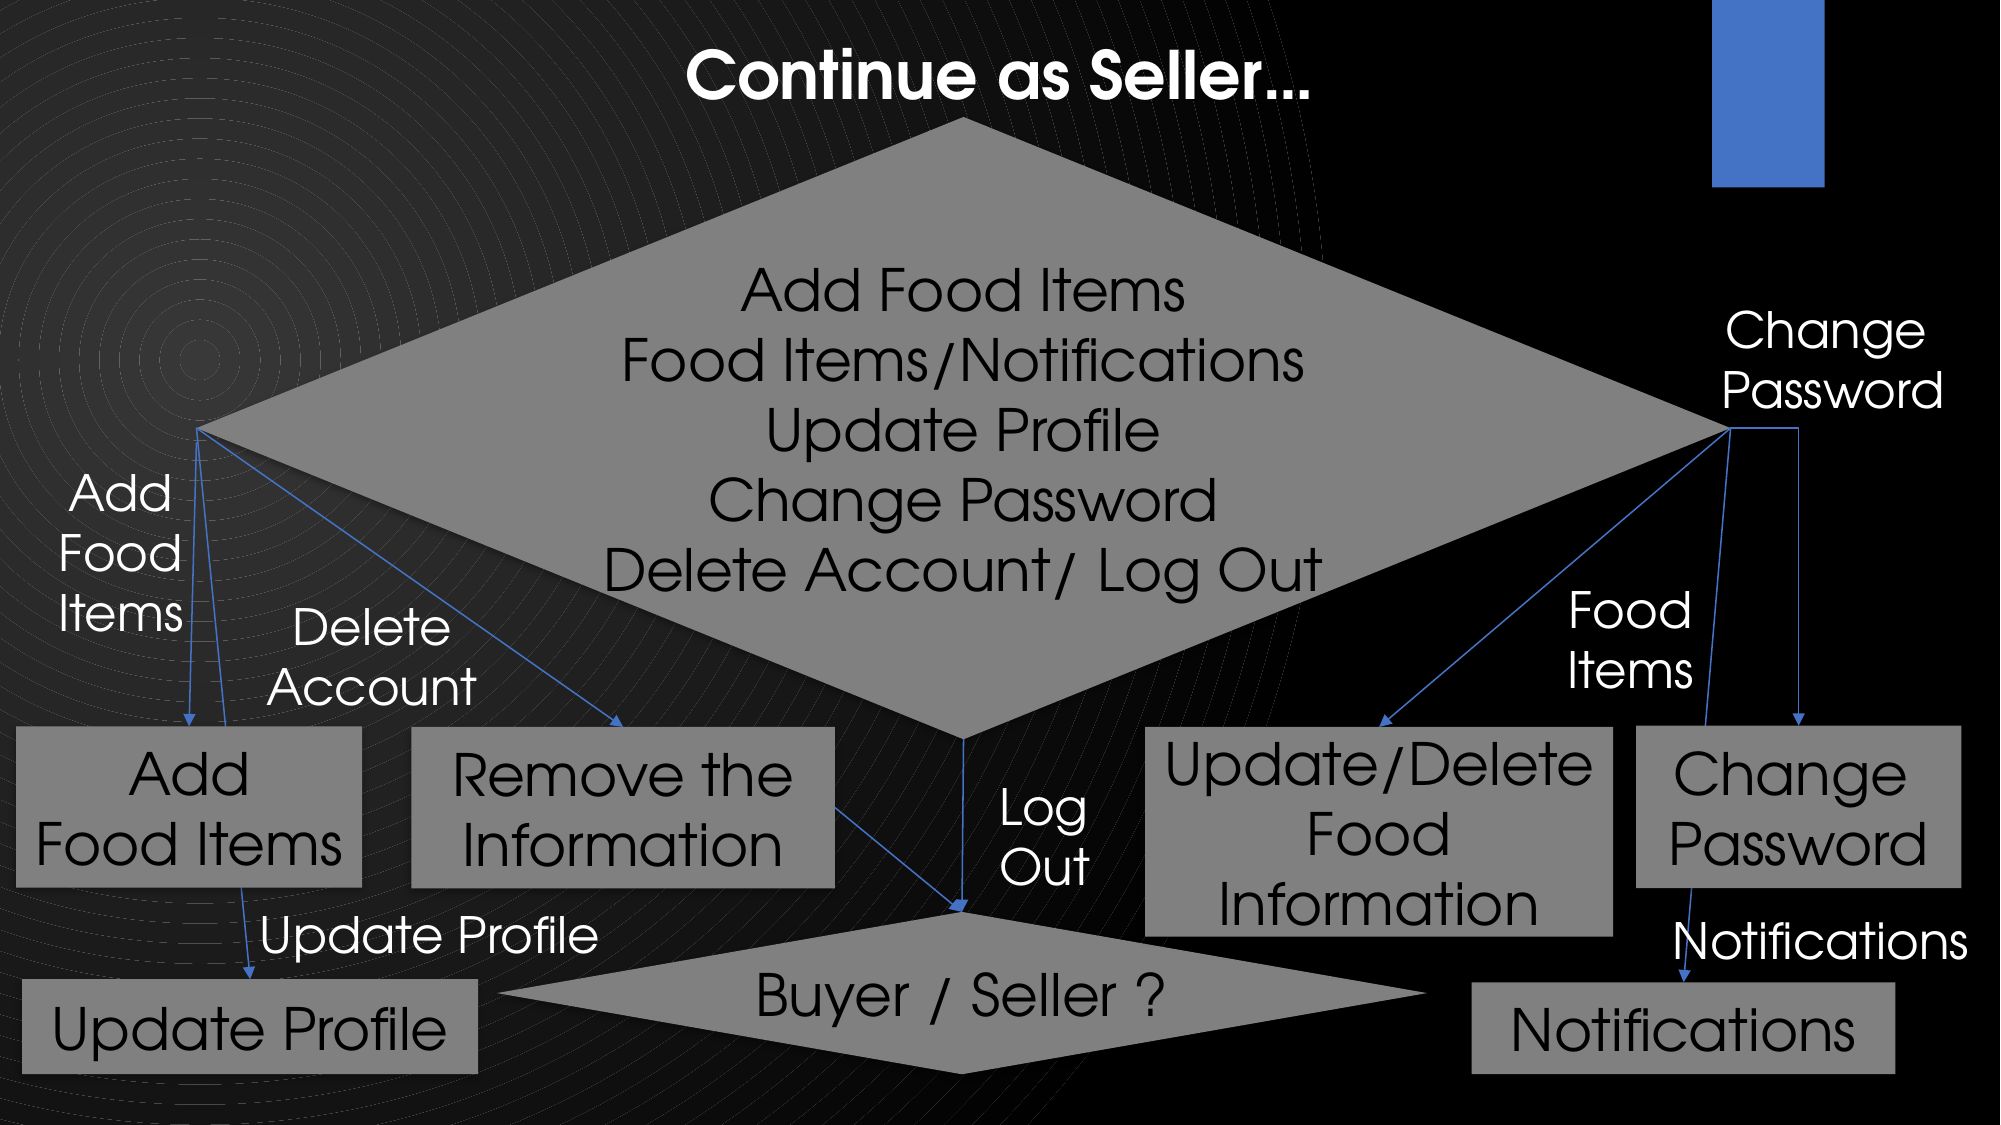

Continue as Seller…
Add Food Items
Food Items/Notifications
Update Profile
Change Password
Delete Account/ Log Out
Change
Password
Add
Food Items
Food
Items
Delete
Account
Change
Password
Add
Food Items
Remove the Information
Update/Delete Food Information
Log
Out
Update Profile
Notifications
Buyer / Seller ?
Update Profile
Notifications